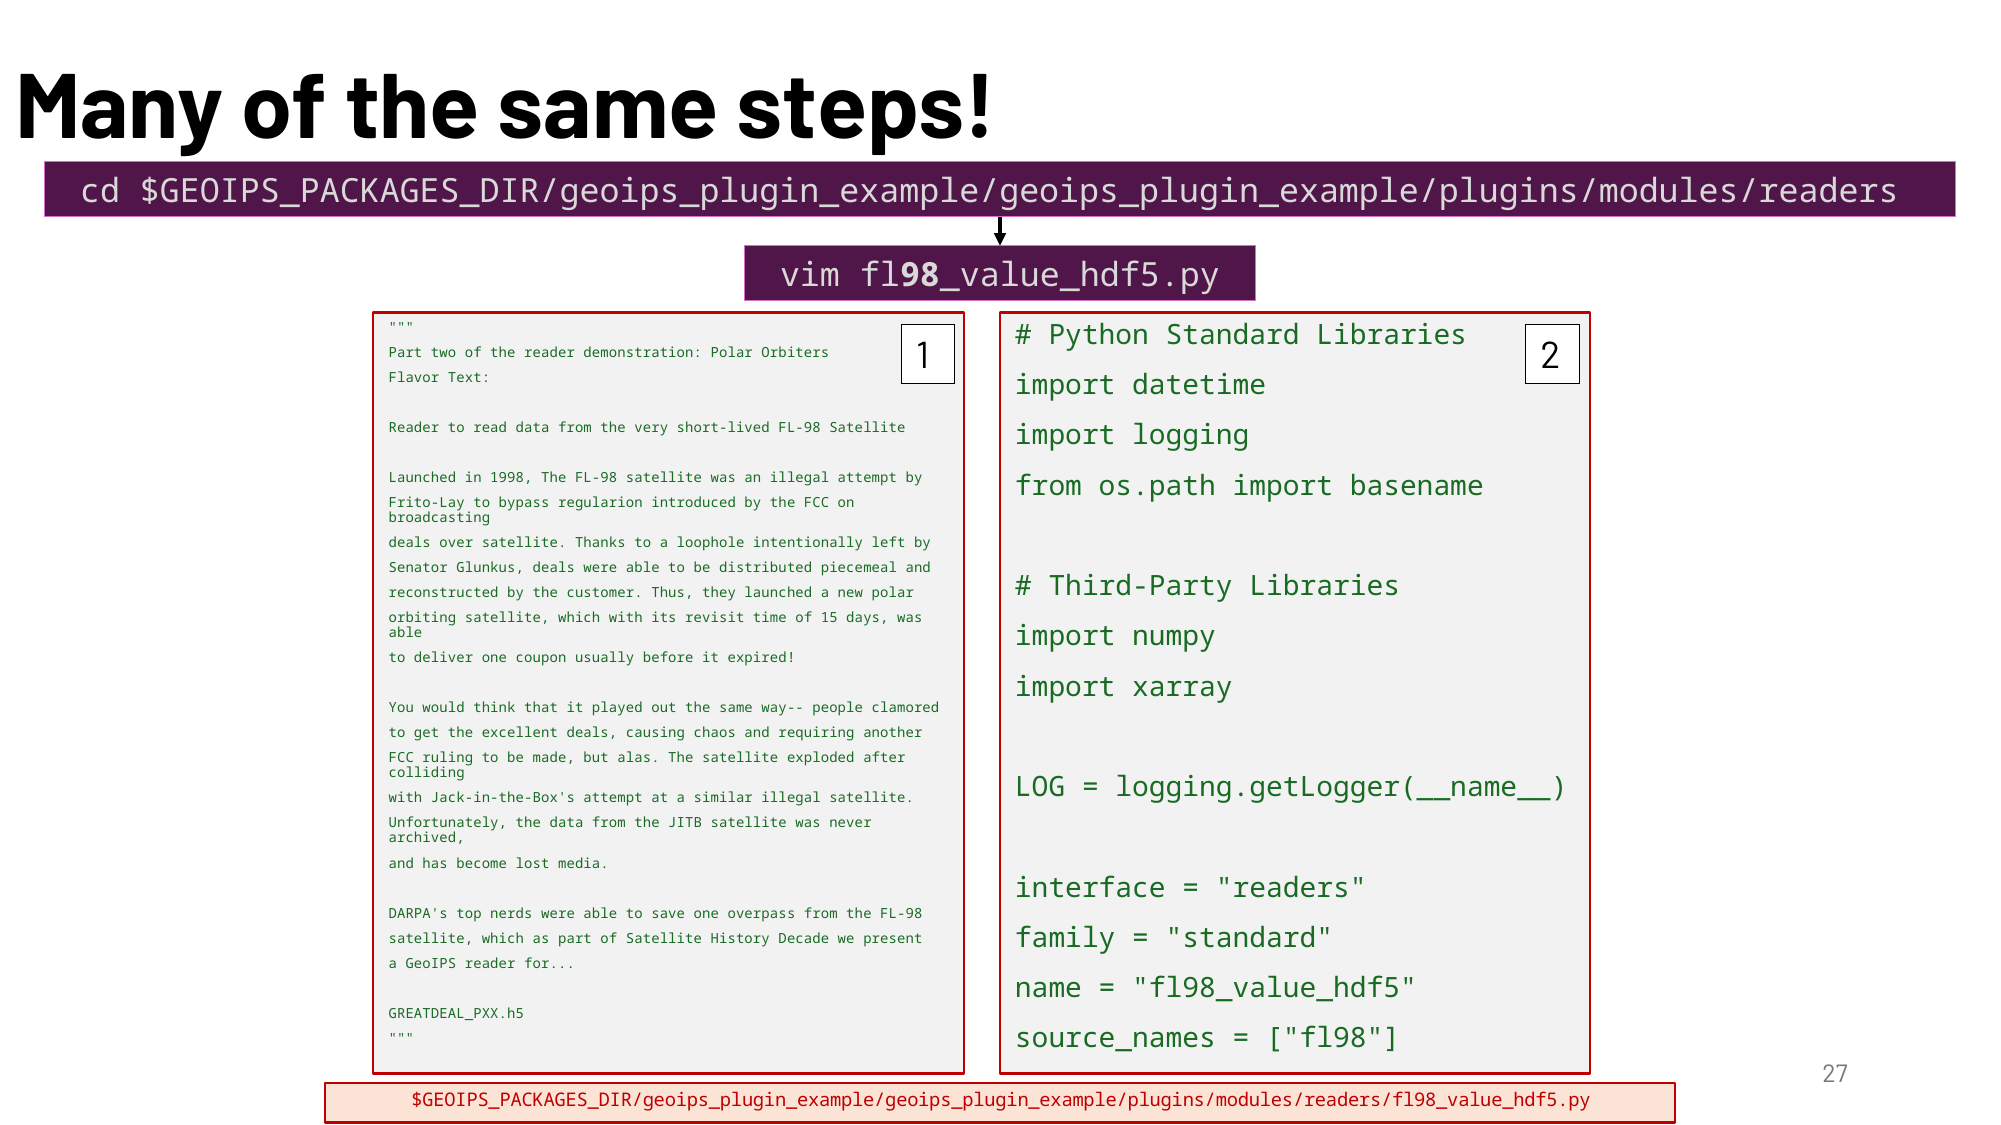

# Many of the same steps!
cd $GEOIPS_PACKAGES_DIR/geoips_plugin_example/geoips_plugin_example/plugins/modules/readers
vim fl98_value_hdf5.py
"""
Part two of the reader demonstration: Polar Orbiters
Flavor Text:

Reader to read data from the very short-lived FL-98 Satellite

Launched in 1998, The FL-98 satellite was an illegal attempt by
Frito-Lay to bypass regularion introduced by the FCC on broadcasting
deals over satellite. Thanks to a loophole intentionally left by
Senator Glunkus, deals were able to be distributed piecemeal and
reconstructed by the customer. Thus, they launched a new polar
orbiting satellite, which with its revisit time of 15 days, was able
to deliver one coupon usually before it expired!

You would think that it played out the same way-- people clamored
to get the excellent deals, causing chaos and requiring another
FCC ruling to be made, but alas. The satellite exploded after colliding
with Jack-in-the-Box's attempt at a similar illegal satellite.
Unfortunately, the data from the JITB satellite was never archived,
and has become lost media.

DARPA's top nerds were able to save one overpass from the FL-98
satellite, which as part of Satellite History Decade we present
a GeoIPS reader for...

GREATDEAL_PXX.h5
"""
# Python Standard Libraries
import datetime
import logging
from os.path import basename

# Third-Party Libraries
import numpy
import xarray

LOG = logging.getLogger(__name__)

interface = "readers"
family = "standard"
name = "fl98_value_hdf5"
source_names = ["fl98"]
1
2
27
$GEOIPS_PACKAGES_DIR/geoips_plugin_example/geoips_plugin_example/plugins/modules/readers/fl98_value_hdf5.py